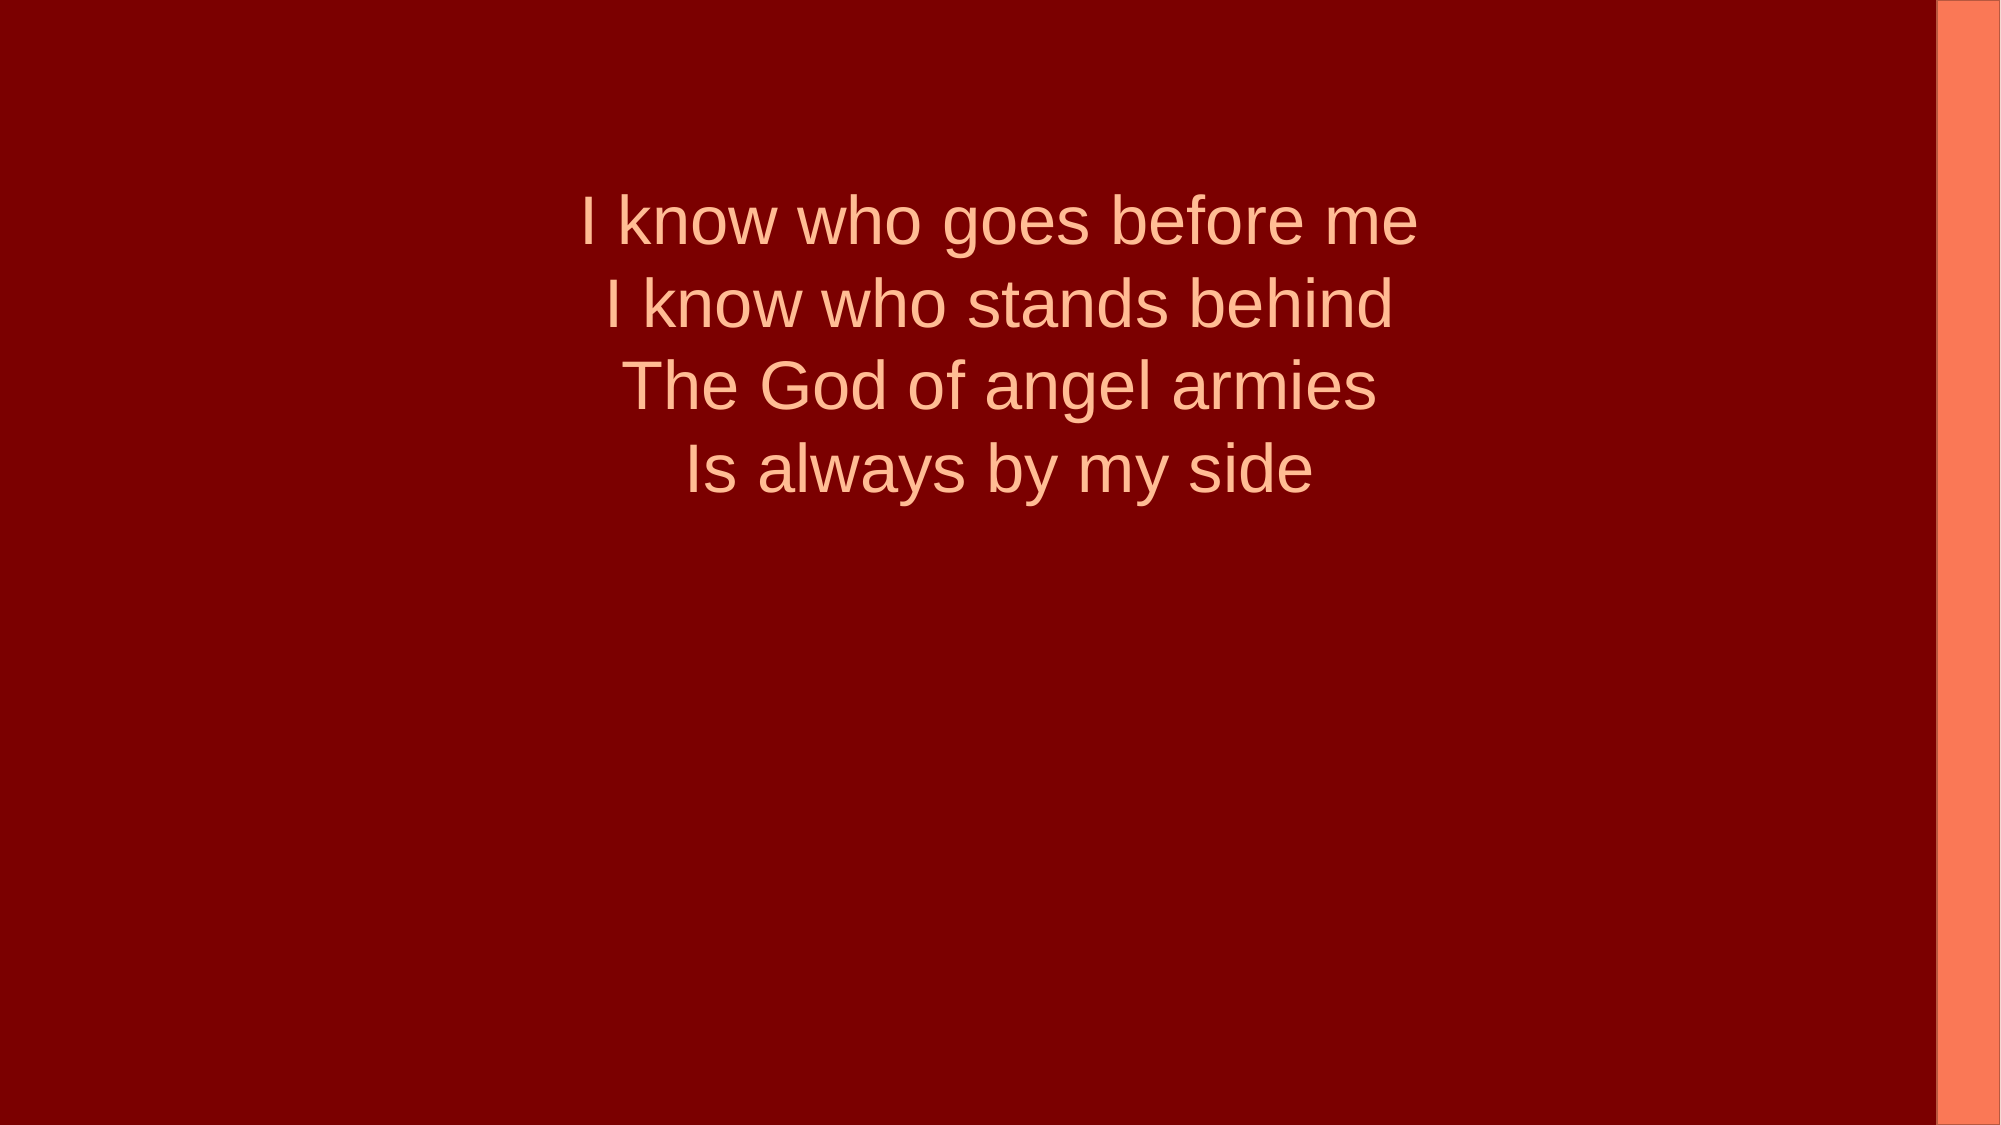

I know who goes before me
I know who stands behind
The God of angel armies
Is always by my side